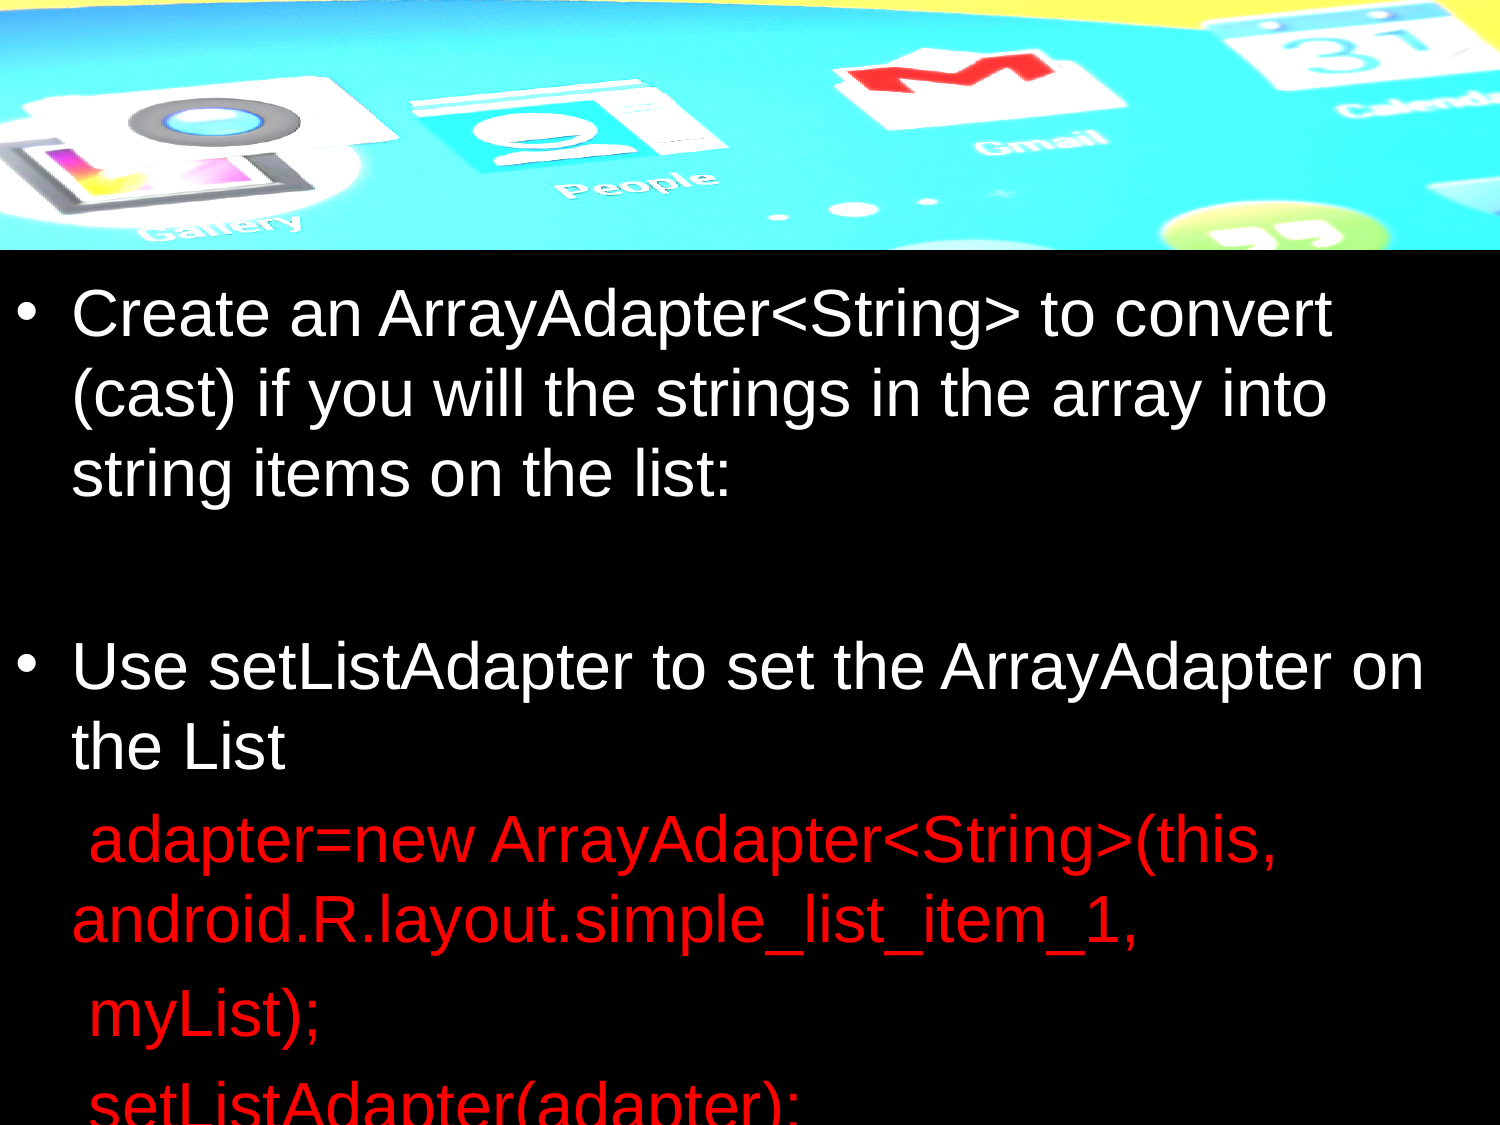

#
Create an ArrayAdapter<String> to convert (cast) if you will the strings in the array into string items on the list:

Use setListAdapter to set the ArrayAdapter on the List
    adapter=new ArrayAdapter<String>(this, android.R.layout.simple_list_item_1,
    myList);
    setListAdapter(adapter);